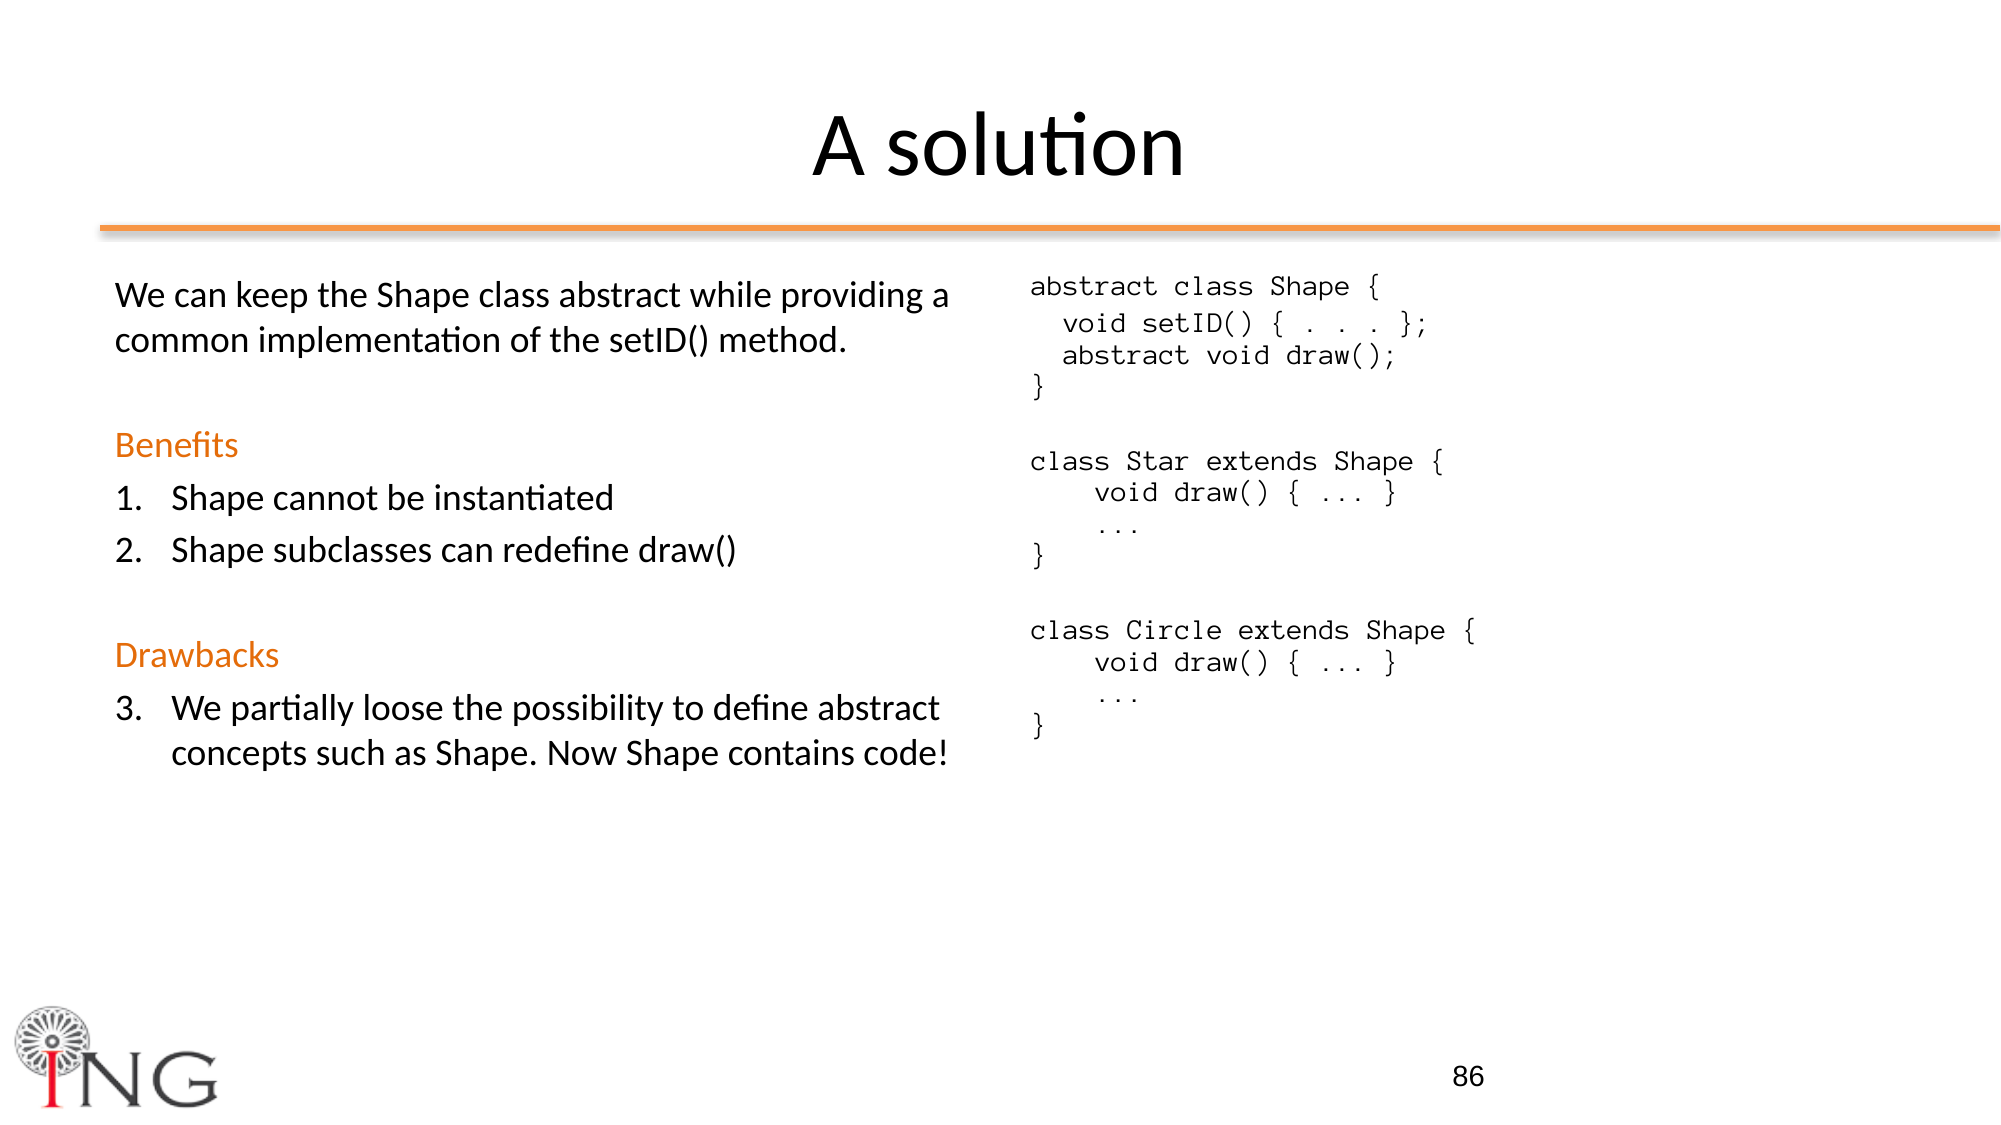

# A solution
We can keep the Shape class abstract while providing a common implementation of the setID() method.

Benefits
Shape cannot be instantiated
Shape subclasses can redefine draw()

Drawbacks
We partially loose the possibility to define abstract concepts such as Shape. Now Shape contains code!
abstract class Shape {
  void setID() { . . . };
  abstract void draw();
}

class Star extends Shape {
    void draw() { ... }
    ...
}

class Circle extends Shape {
    void draw() { ... }
    ...
}

86